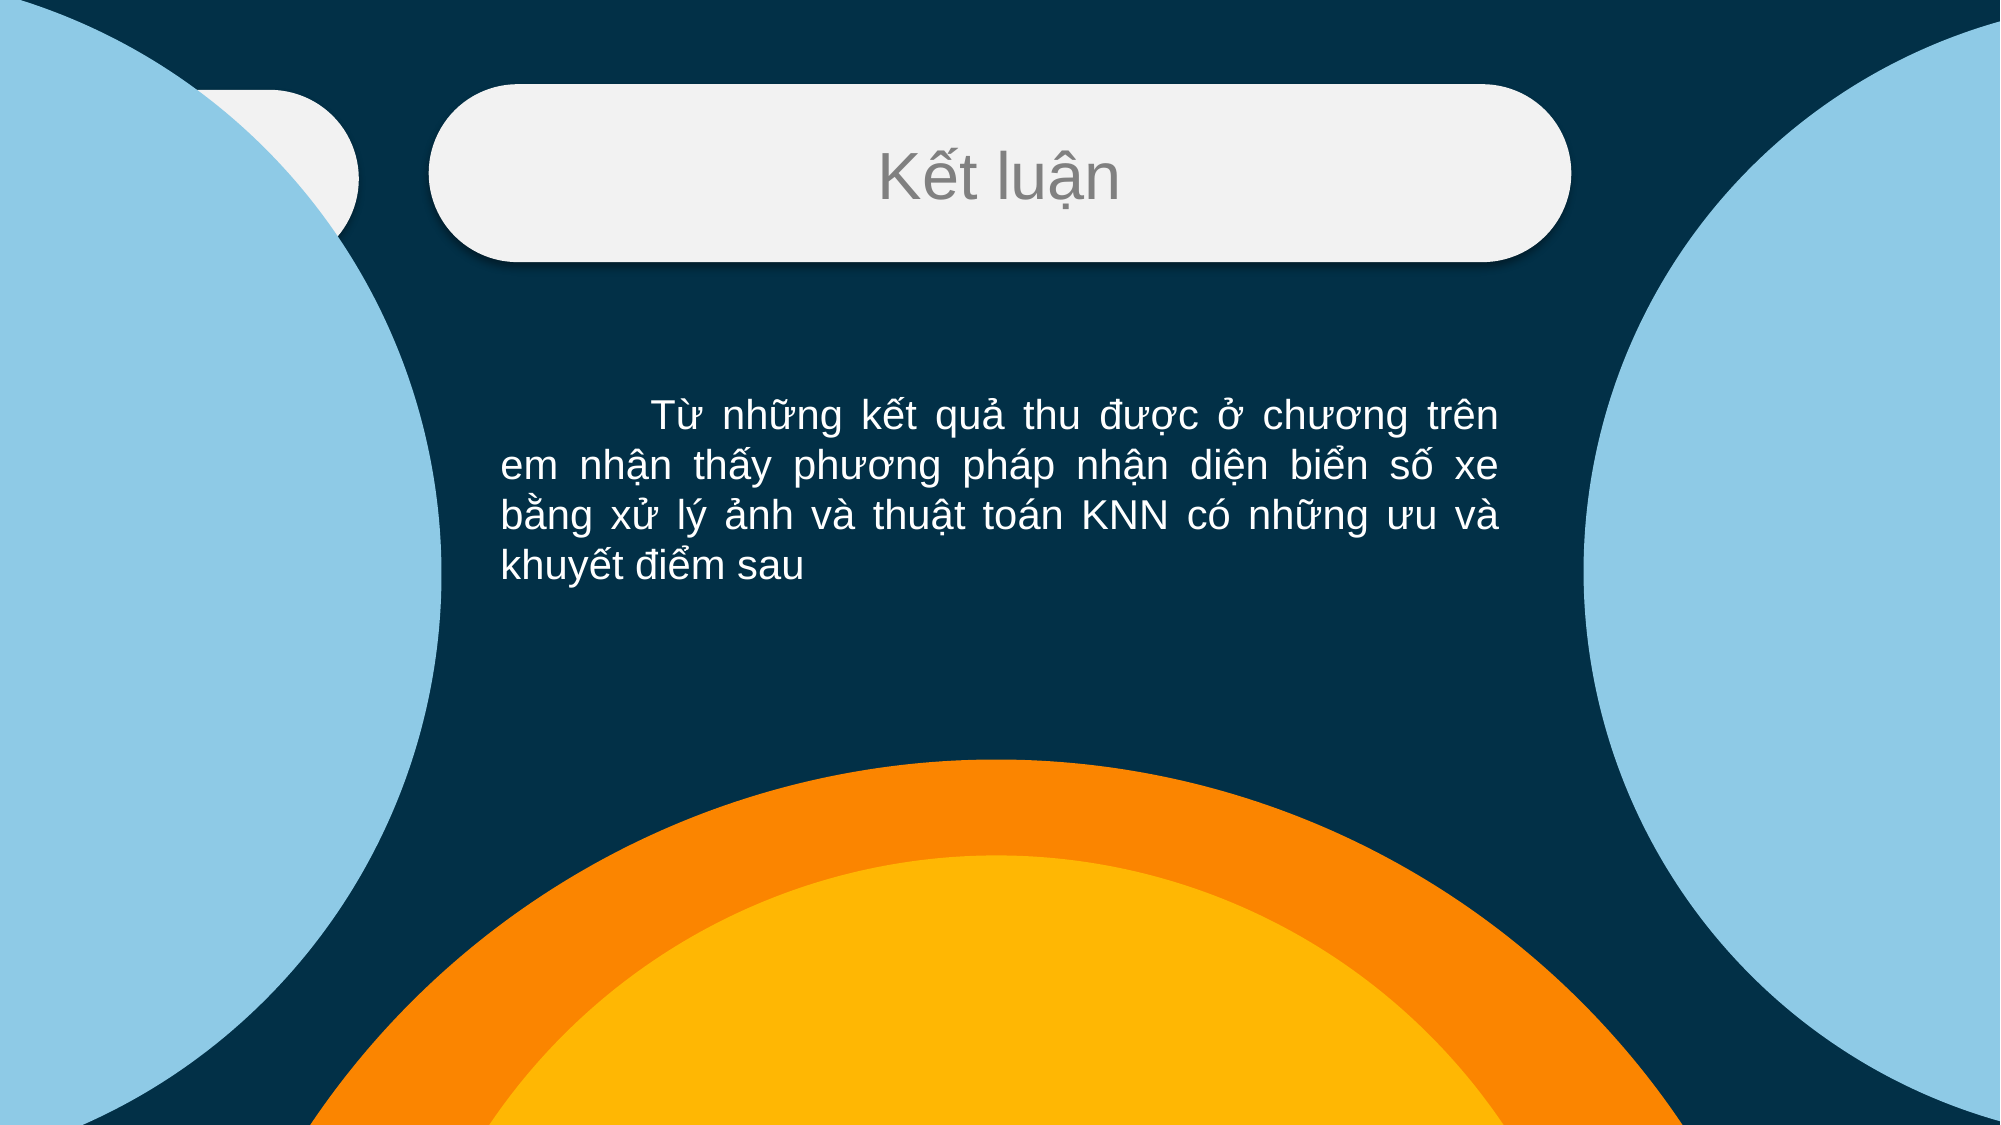

Nội dung 2
Kết luận
Nội dung 3
Nội dung 1
	Từ những kết quả thu được ở chương trên em nhận thấy phương pháp nhận diện biển số xe bằng xử lý ảnh và thuật toán KNN có những ưu và khuyết điểm sau

HƯỚNG PHÁT TRIỂN